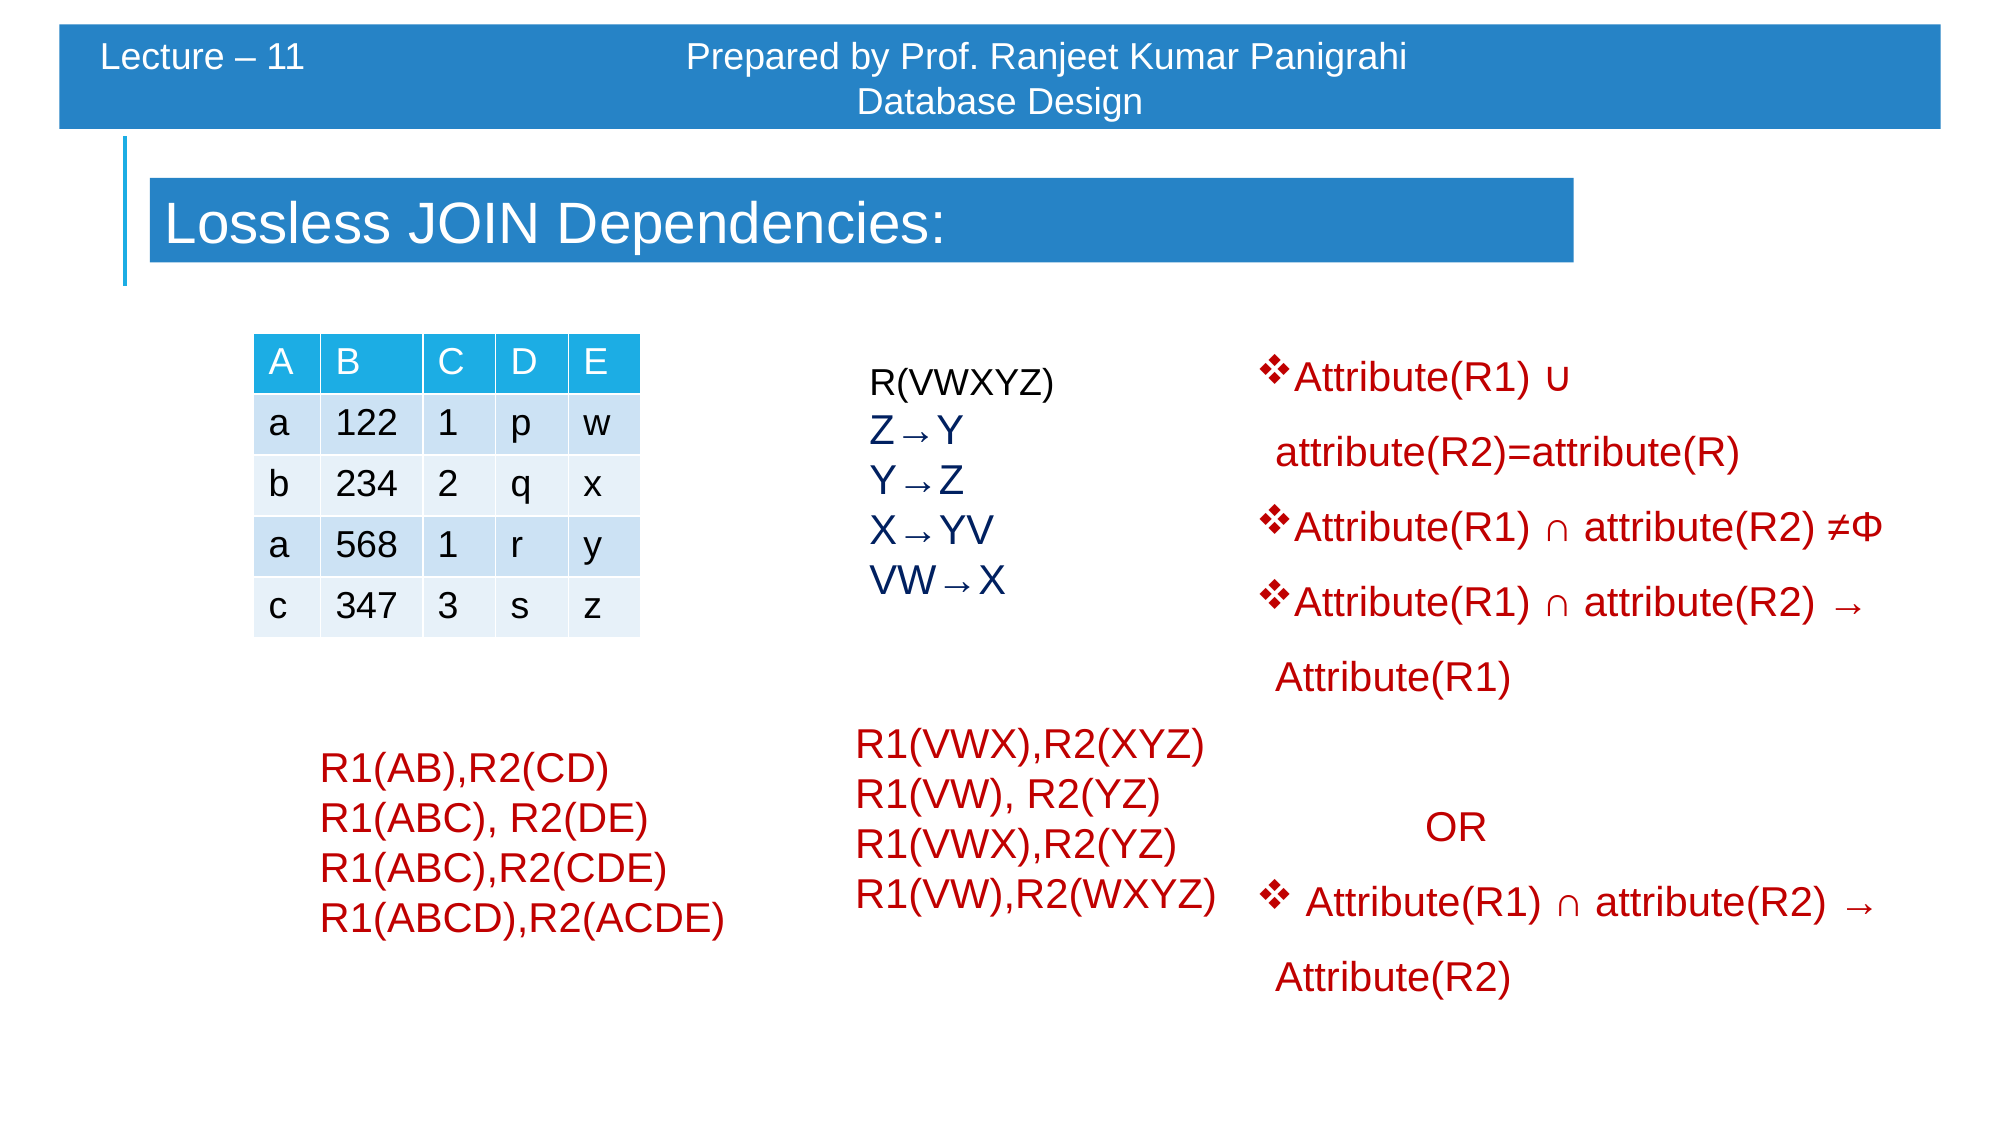

Lecture – 11 		             Prepared by Prof. Ranjeet Kumar Panigrahi				Database Design
Lossless JOIN Dependencies:
Attribute(R1) ∪ attribute(R2)=attribute(R)
Attribute(R1) ∩ attribute(R2) ≠Φ
Attribute(R1) ∩ attribute(R2) → Attribute(R1)
					OR
 Attribute(R1) ∩ attribute(R2) → Attribute(R2)

| A | B | C | D | E |
| --- | --- | --- | --- | --- |
| a | 122 | 1 | p | w |
| b | 234 | 2 | q | x |
| a | 568 | 1 | r | y |
| c | 347 | 3 | s | z |
R(VWXYZ)
Z→Y
Y→Z
X→YV
VW→X
R1(VWX),R2(XYZ)
R1(VW), R2(YZ)
R1(VWX),R2(YZ)
R1(VW),R2(WXYZ)
R1(AB),R2(CD)
R1(ABC), R2(DE)
R1(ABC),R2(CDE)
R1(ABCD),R2(ACDE)